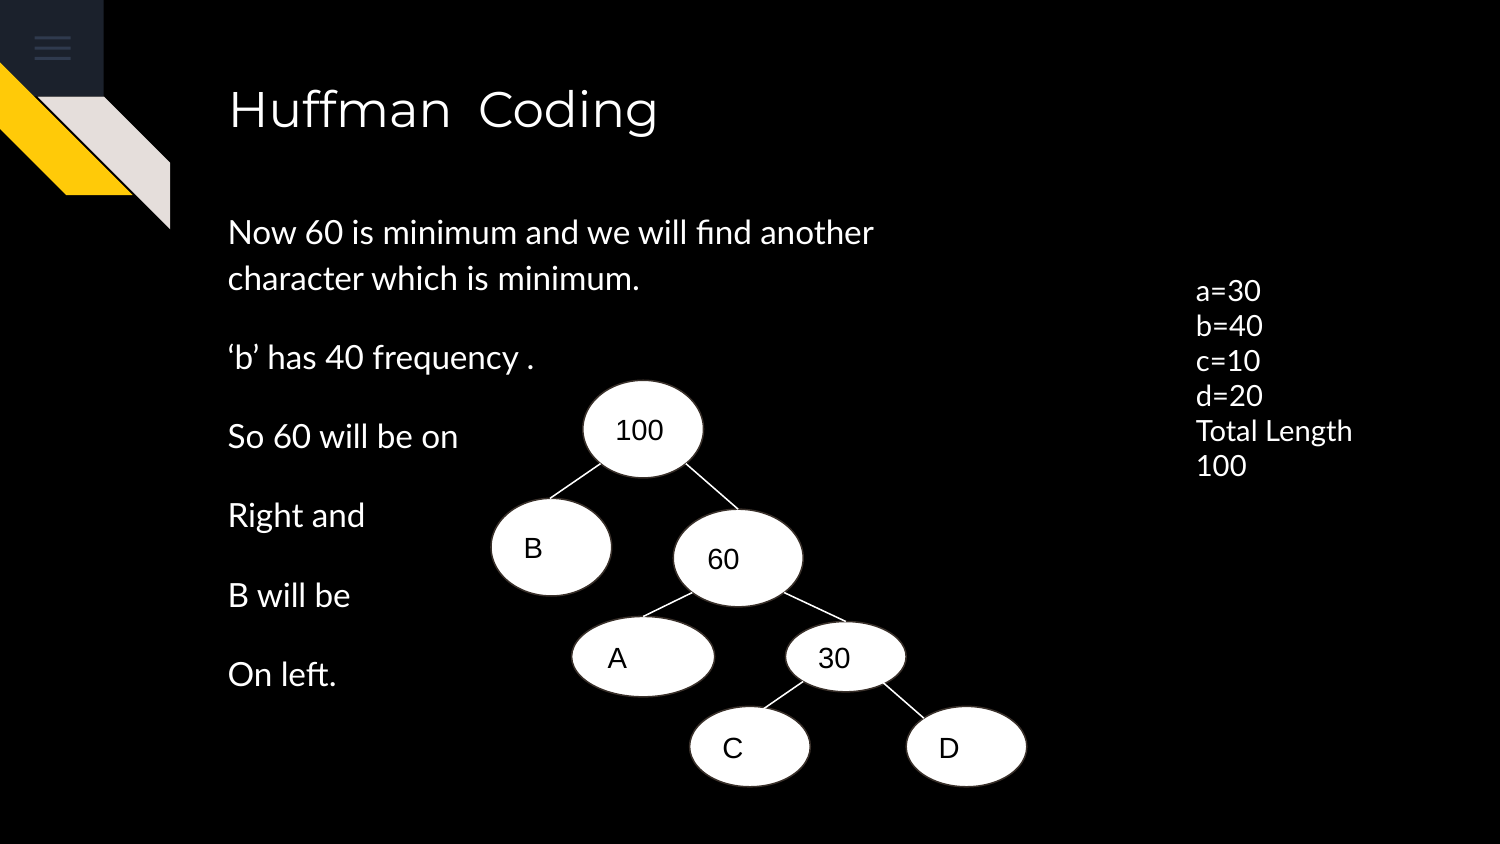

# Huffman  Coding
Now 60 is minimum and we will find another character which is minimum.
‘b’ has 40 frequency .
So 60 will be on
Right and
B will be
On left.

a=30
b=40
c=10
d=20
Total Length
100
100
B
60
A
30
C
D